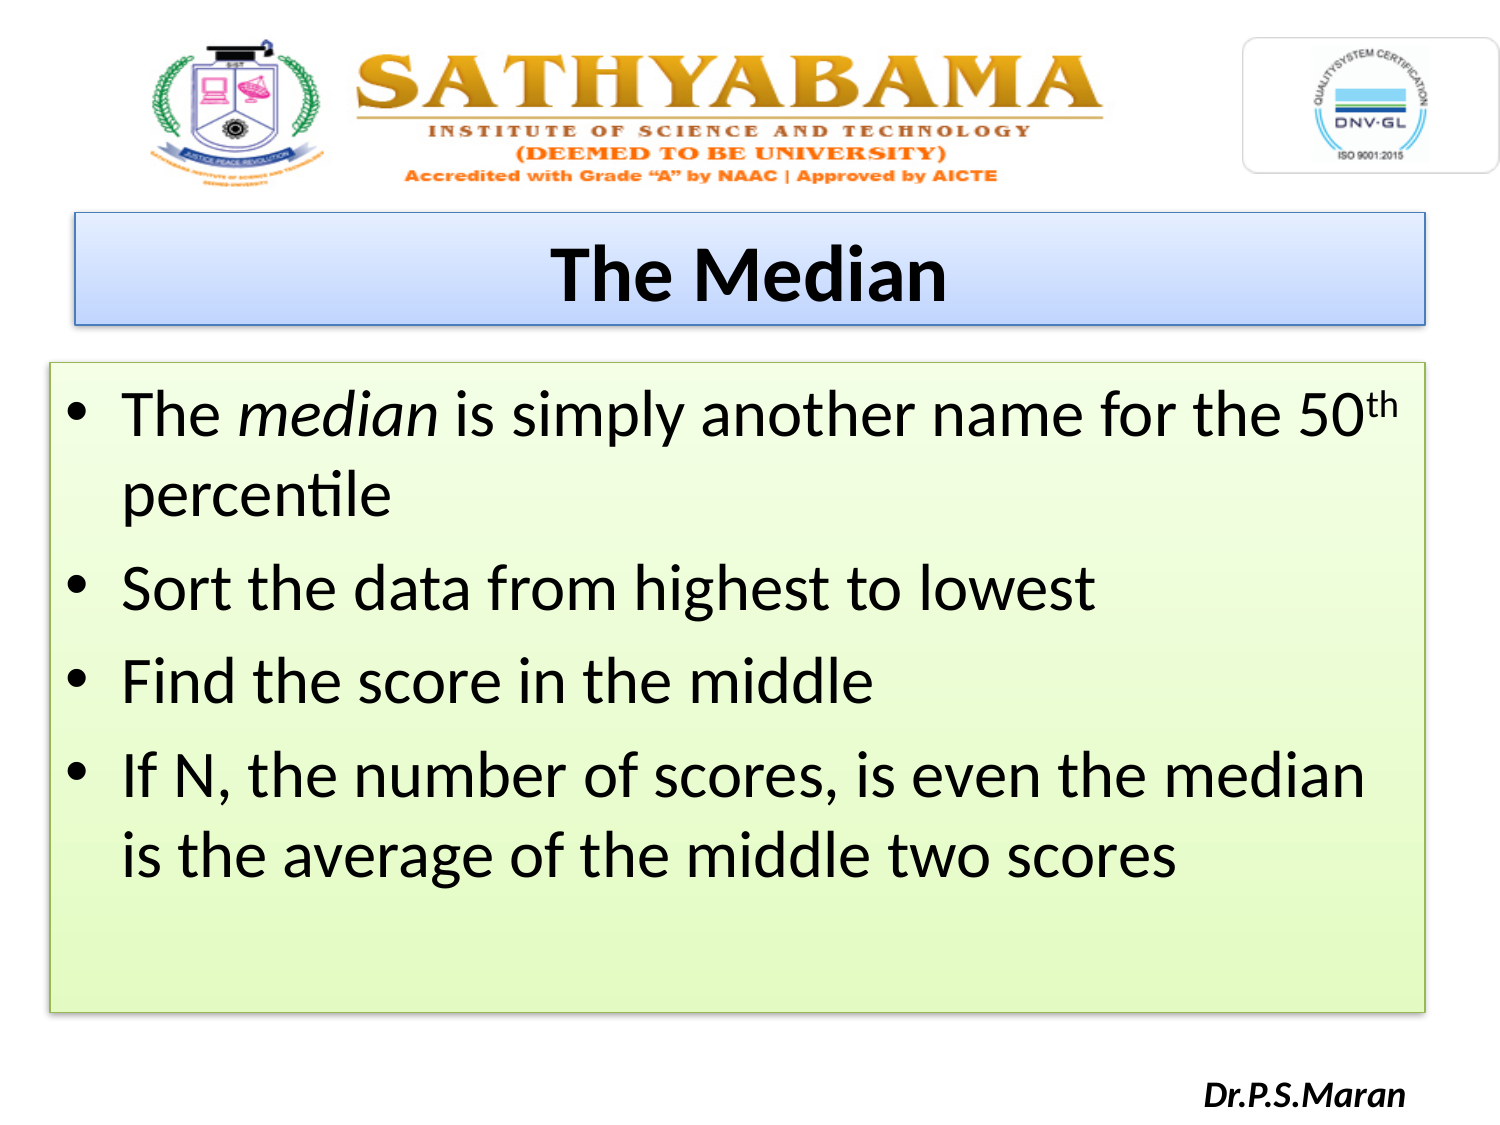

The Median
The median is simply another name for the 50th percentile
Sort the data from highest to lowest
Find the score in the middle
If N, the number of scores, is even the median is the average of the middle two scores